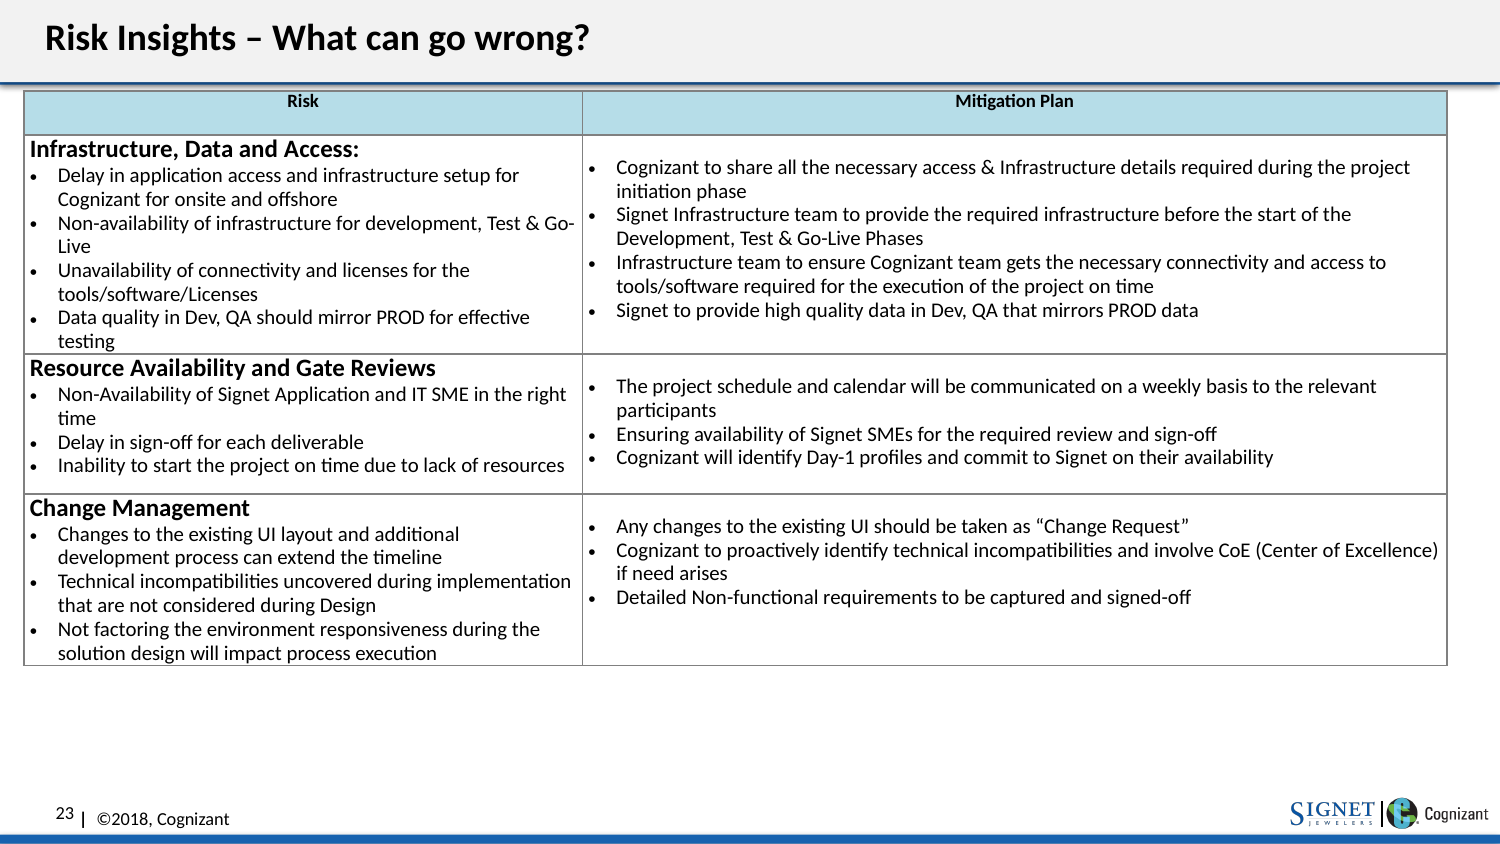

Risk Insights – What can go wrong?
| Risk | Mitigation Plan |
| --- | --- |
| Infrastructure, Data and Access: Delay in application access and infrastructure setup for Cognizant for onsite and offshore Non-availability of infrastructure for development, Test & Go-Live Unavailability of connectivity and licenses for the tools/software/Licenses Data quality in Dev, QA should mirror PROD for effective testing | Cognizant to share all the necessary access & Infrastructure details required during the project initiation phase Signet Infrastructure team to provide the required infrastructure before the start of the Development, Test & Go-Live Phases Infrastructure team to ensure Cognizant team gets the necessary connectivity and access to tools/software required for the execution of the project on time Signet to provide high quality data in Dev, QA that mirrors PROD data |
| Resource Availability and Gate Reviews Non-Availability of Signet Application and IT SME in the right time Delay in sign-off for each deliverable Inability to start the project on time due to lack of resources | The project schedule and calendar will be communicated on a weekly basis to the relevant participants Ensuring availability of Signet SMEs for the required review and sign-off Cognizant will identify Day-1 profiles and commit to Signet on their availability |
| Change Management Changes to the existing UI layout and additional development process can extend the timeline Technical incompatibilities uncovered during implementation that are not considered during Design Not factoring the environment responsiveness during the solution design will impact process execution | Any changes to the existing UI should be taken as “Change Request” Cognizant to proactively identify technical incompatibilities and involve CoE (Center of Excellence) if need arises Detailed Non-functional requirements to be captured and signed-off |